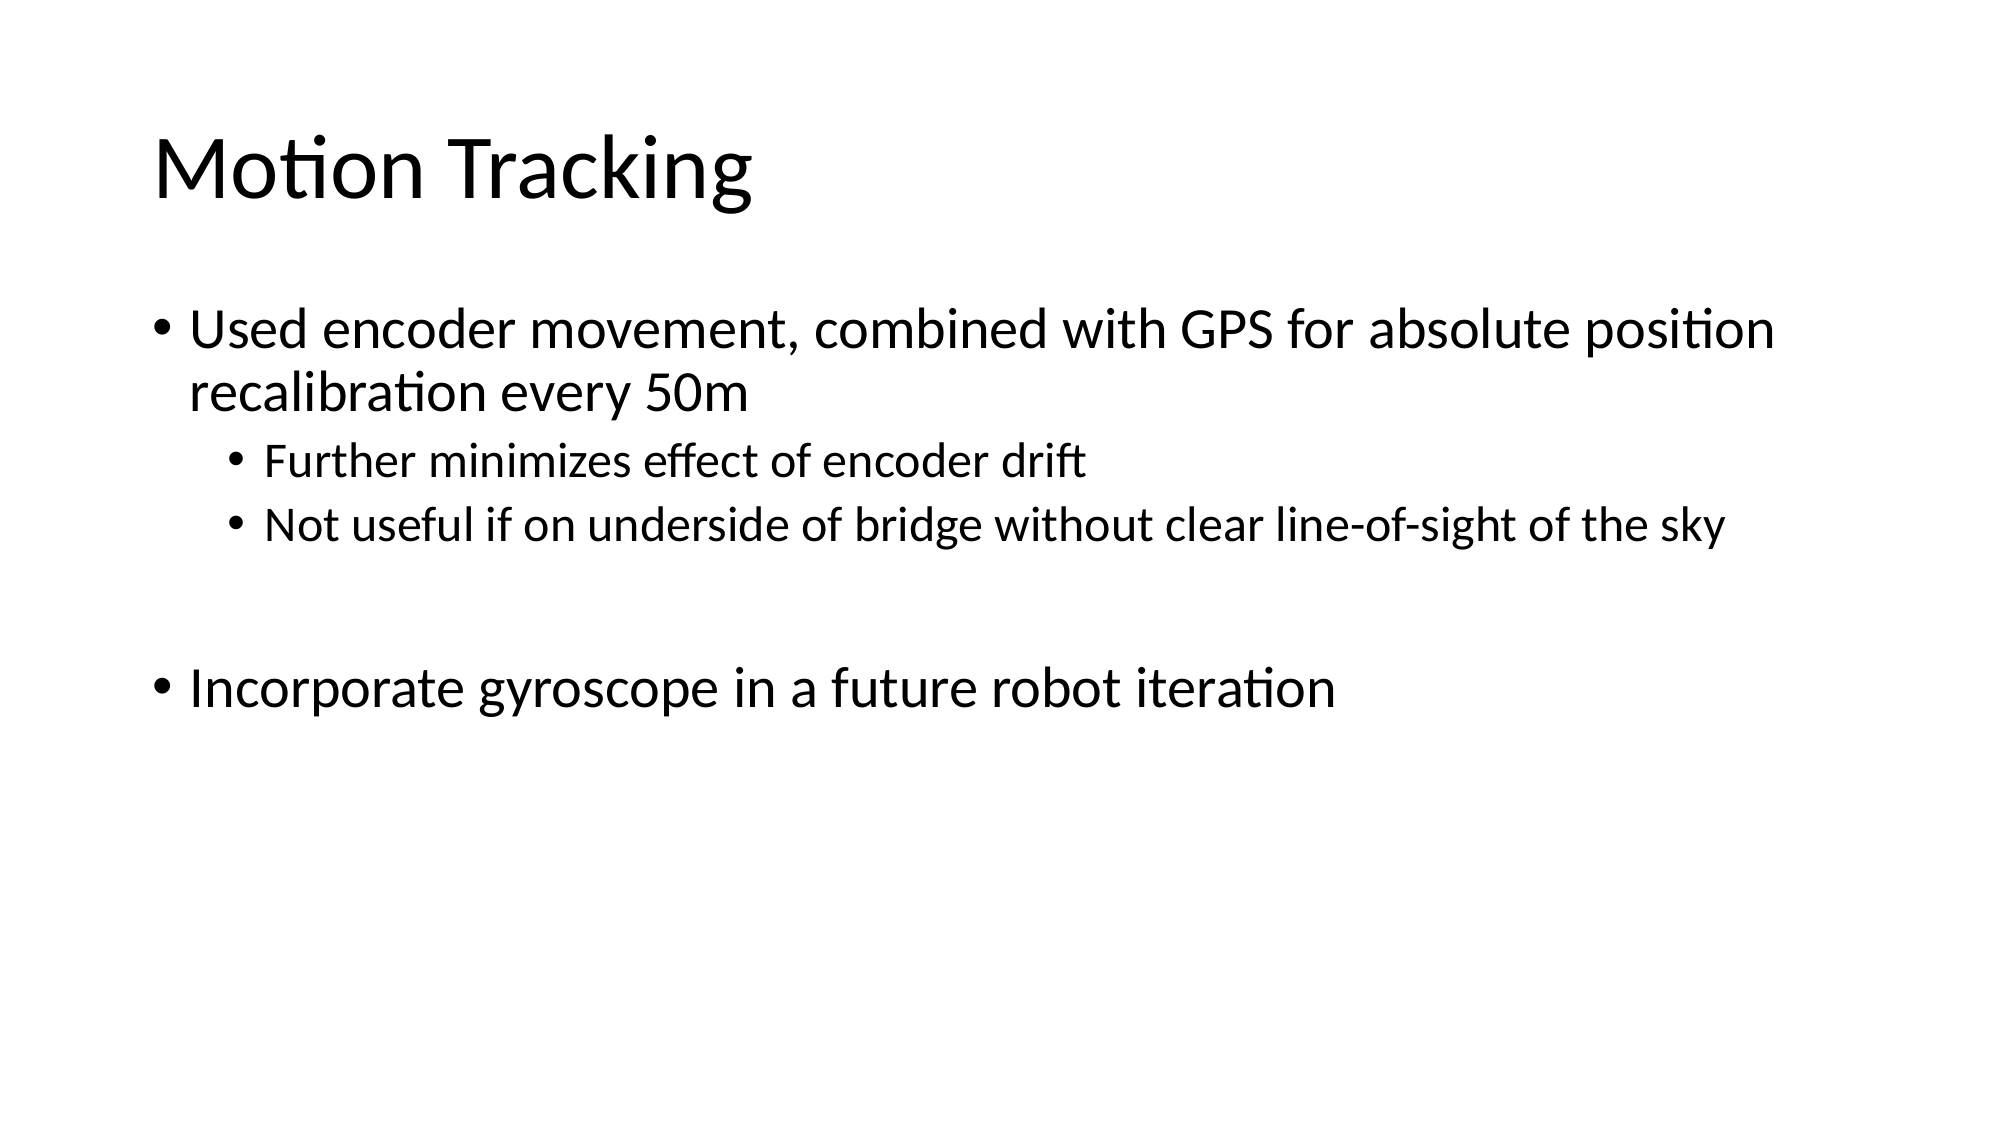

# Motion Tracking
Used encoder movement, combined with GPS for absolute position recalibration every 50m
Further minimizes effect of encoder drift
Not useful if on underside of bridge without clear line-of-sight of the sky

Incorporate gyroscope in a future robot iteration